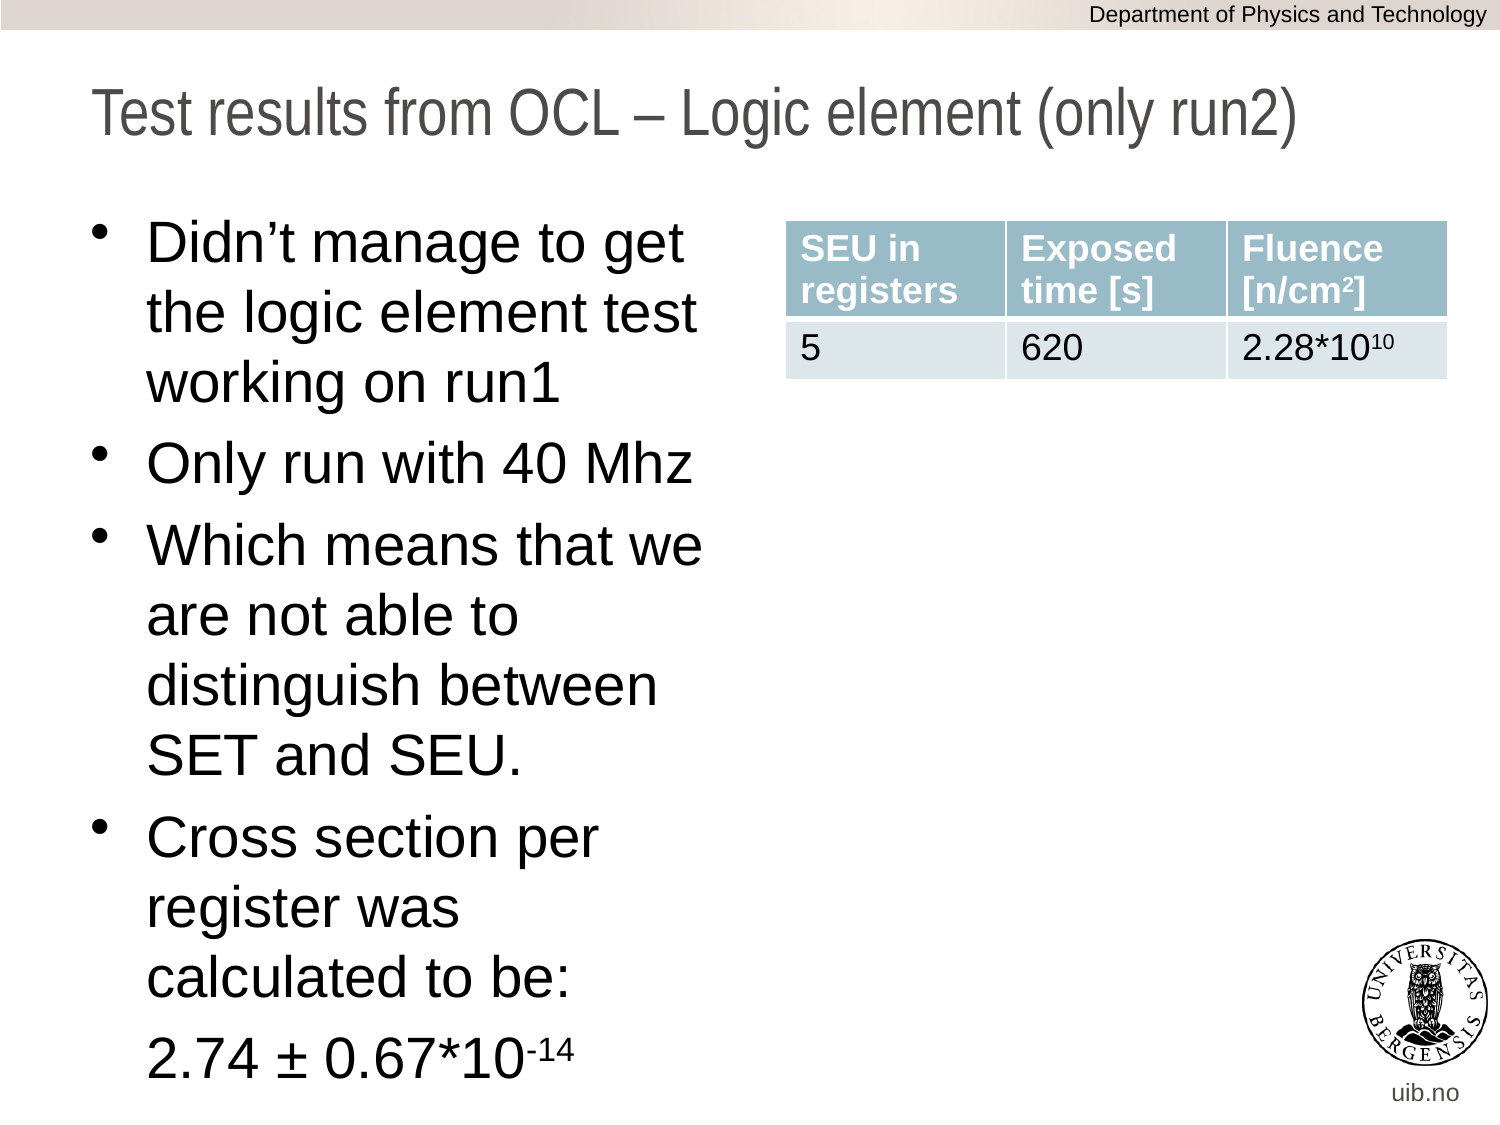

Department of Physics and Technology
# Test results from OCL – Logic element (only run2)
Didn’t manage to get the logic element test working on run1
Only run with 40 Mhz
Which means that we are not able to distinguish between SET and SEU.
Cross section per register was calculated to be:
	2.74 ± 0.67*10-14
| SEU in registers | Exposed time [s] | Fluence [n/cm2] |
| --- | --- | --- |
| 5 | 620 | 2.28\*1010 |